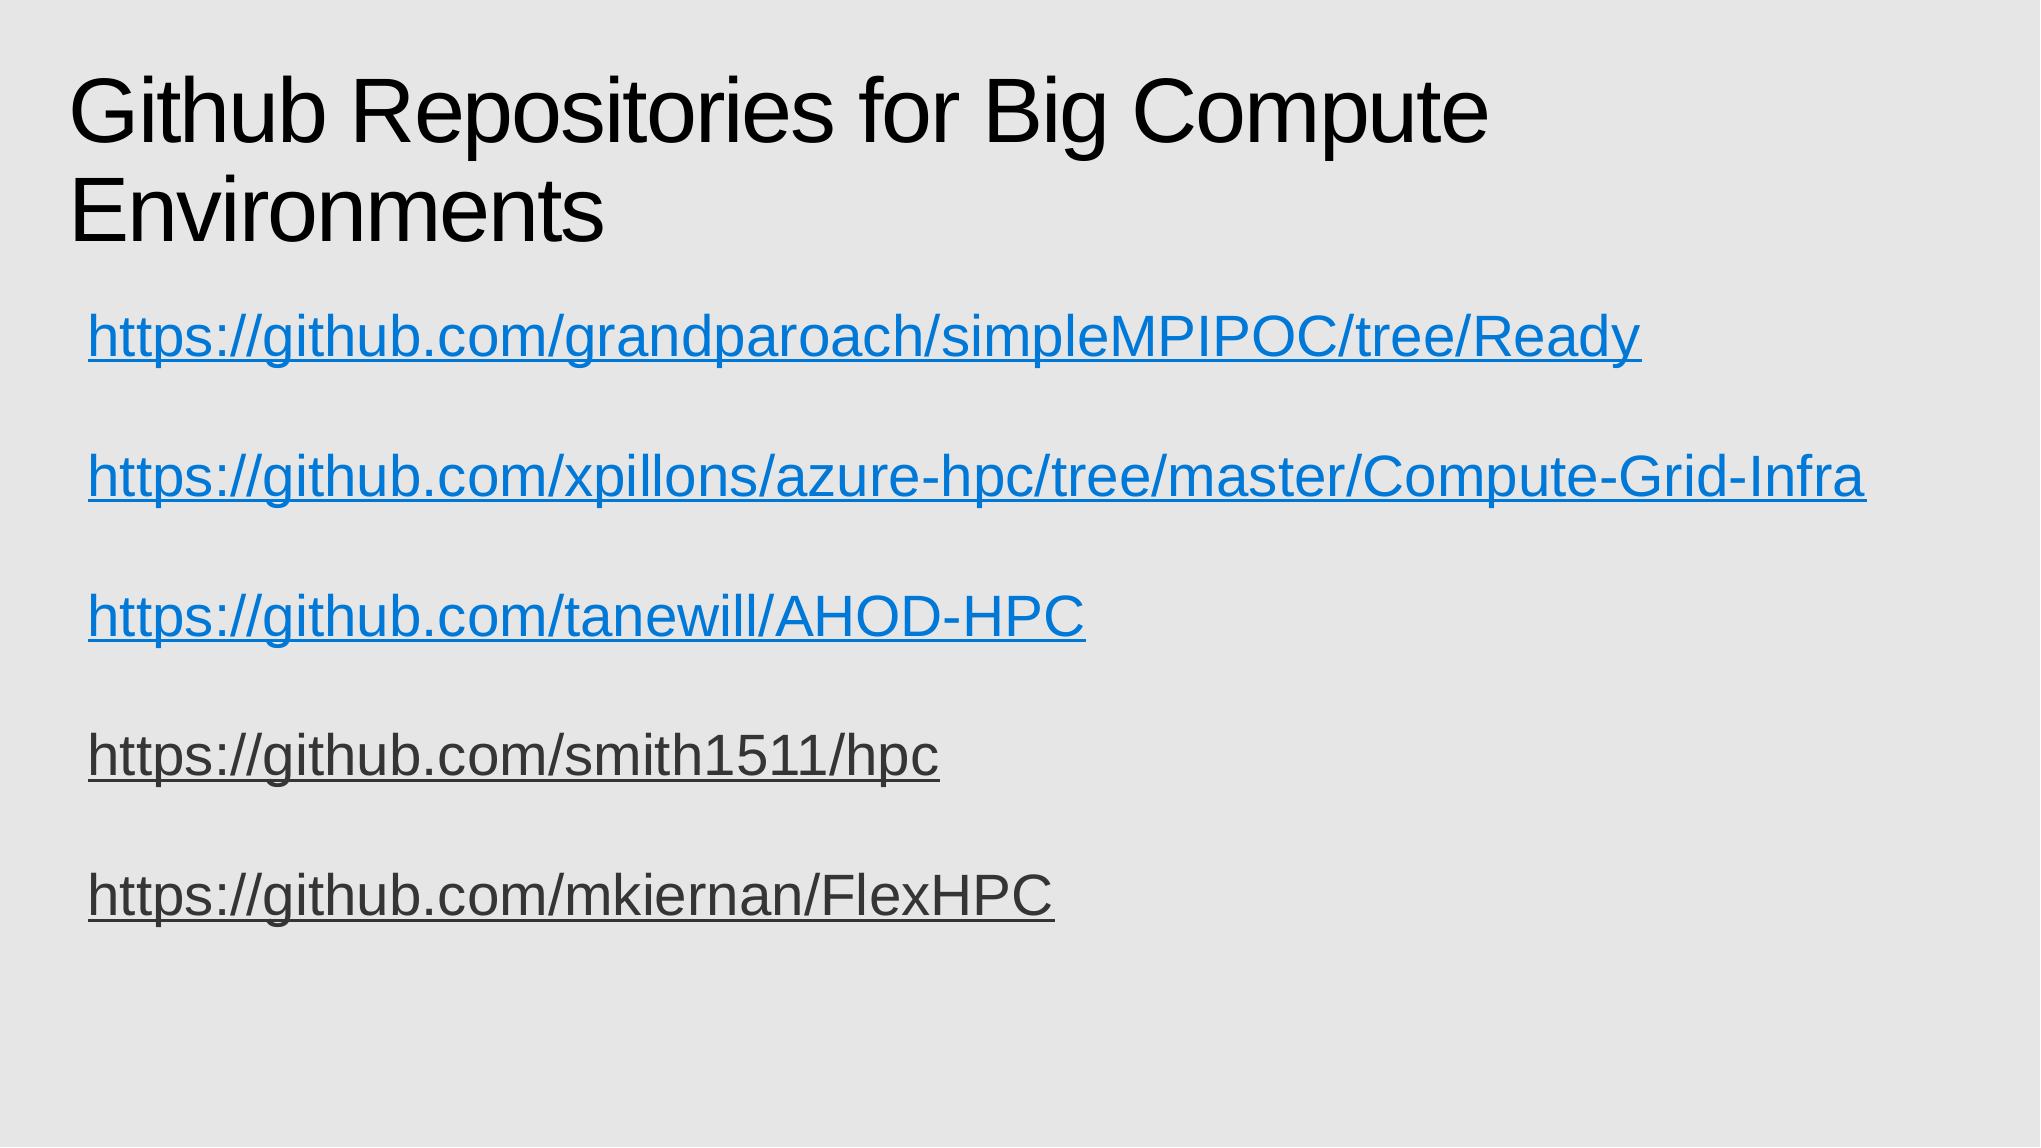

# Github Repositories for Big Compute Environments
https://github.com/grandparoach/simpleMPIPOC/tree/Ready

https://github.com/xpillons/azure-hpc/tree/master/Compute-Grid-Infra

https://github.com/tanewill/AHOD-HPC

https://github.com/smith1511/hpc

https://github.com/mkiernan/FlexHPC